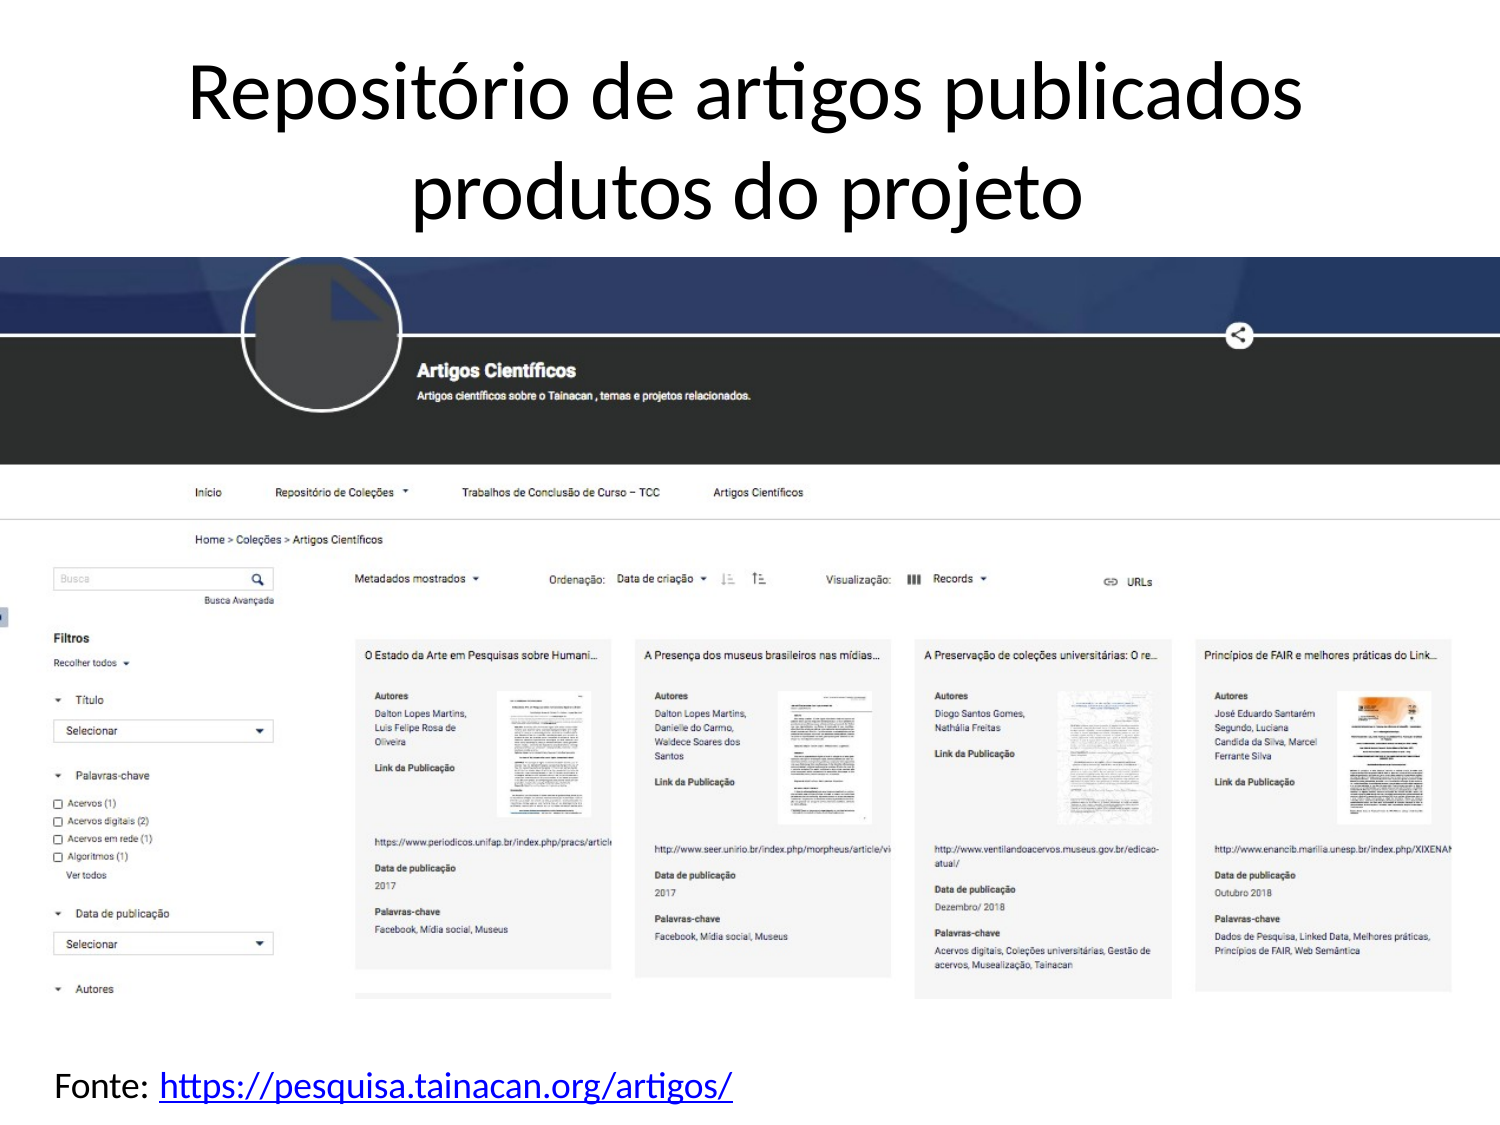

# Repositório de artigos publicados  produtos do projeto

Fonte: https://pesquisa.tainacan.org/artigos/